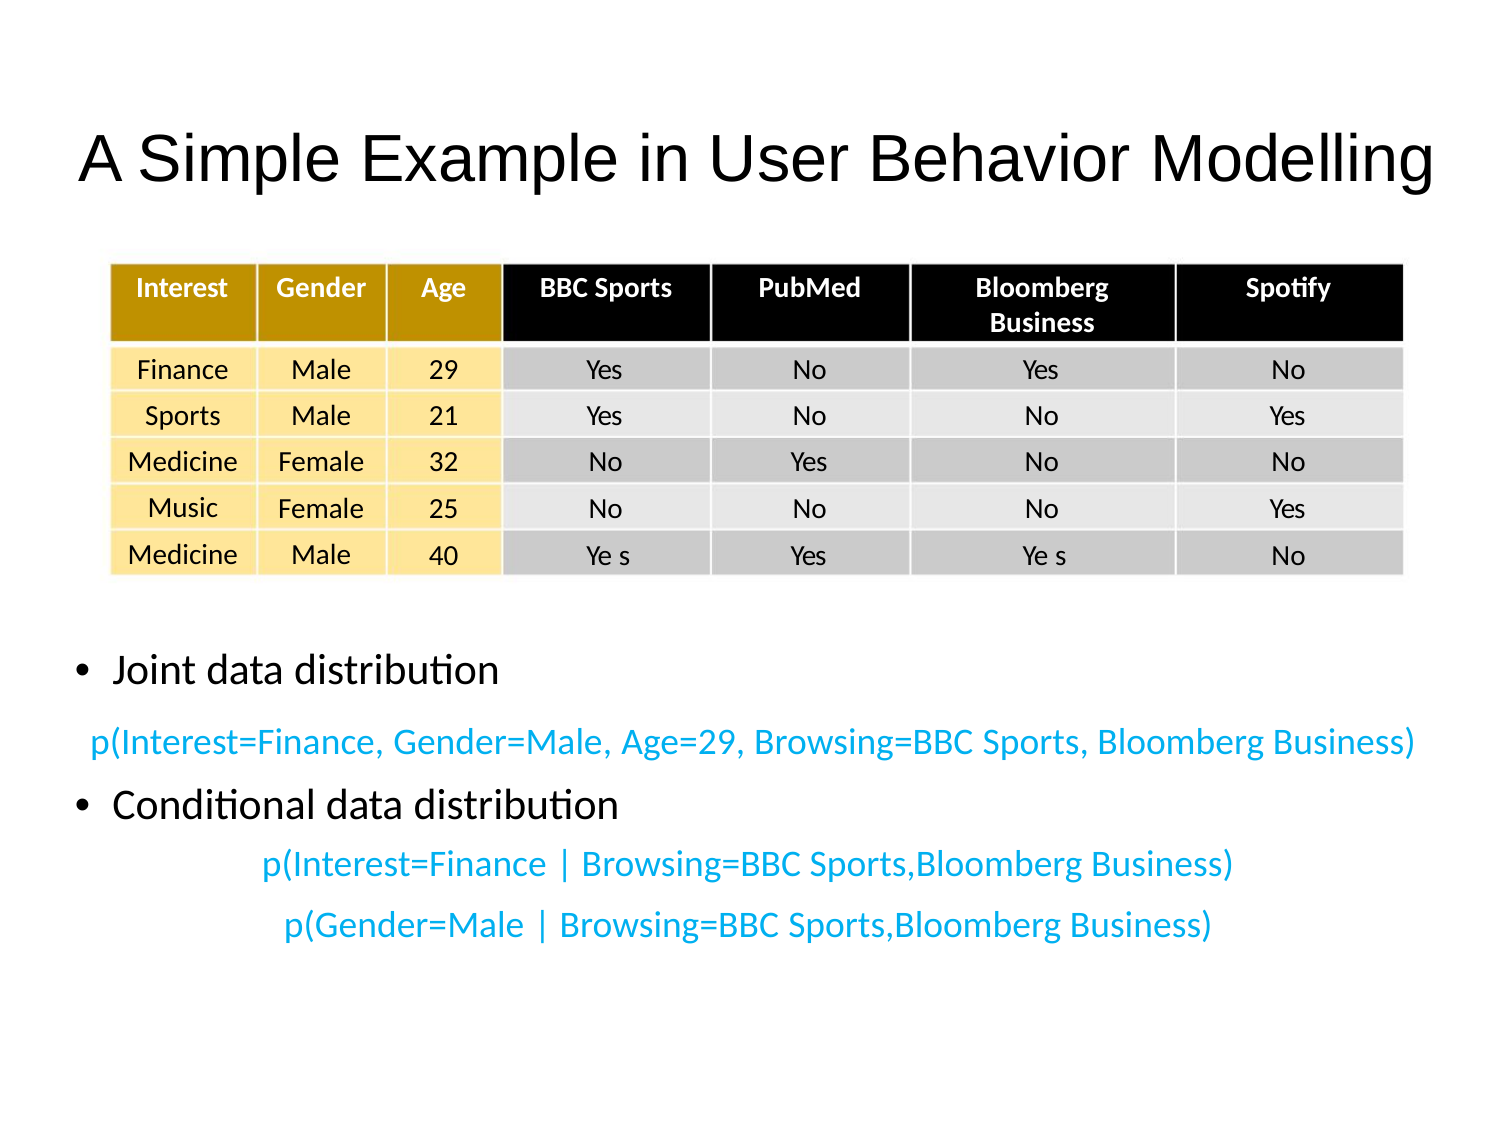

A Simple Example in User Behavior Modelling
Interest
Gender
Age
BBC Sports
PubMed
Bloomberg
Business
Spotify
Finance
Sports
Male
Male
29
21
32
25
40
Yes
Yes
No
No
Ye s
No
No
Yes
No
Yes
Yes
No
No
No
Ye s
No
Yes
No
Yes
No
Medicine Female
Music
Female
Male
Medicine
• Joint data distribution
p(Interest=Finance, Gender=Male, Age=29, Browsing=BBC Sports, Bloomberg Business)
• Conditional data distribution
p(Interest=Finance | Browsing=BBC Sports,Bloomberg Business)
p(Gender=Male | Browsing=BBC Sports,Bloomberg Business)